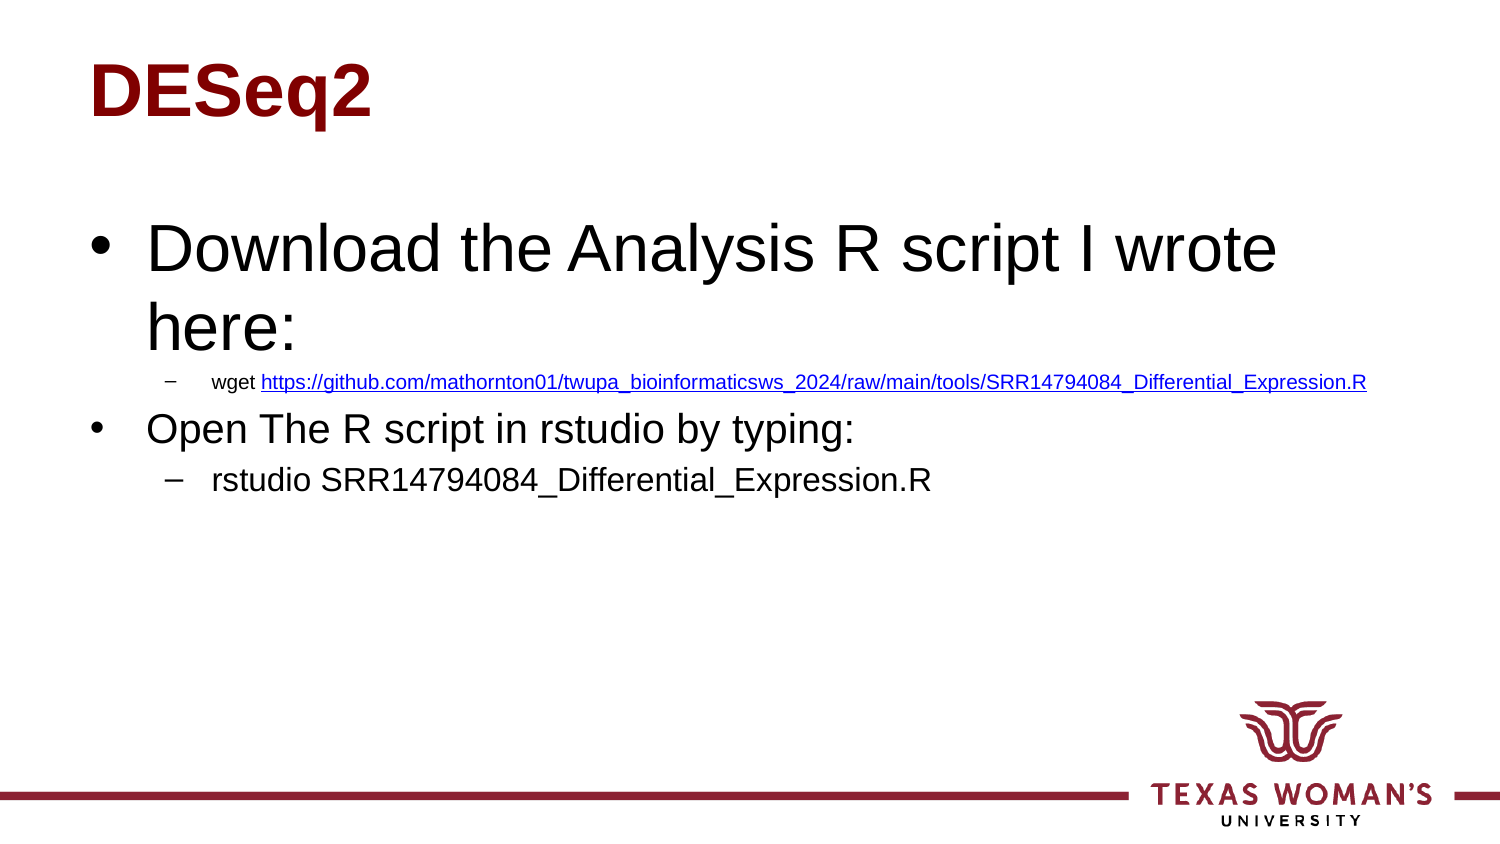

# DESeq2
Download the Analysis R script I wrote here:
wget https://github.com/mathornton01/twupa_bioinformaticsws_2024/raw/main/tools/SRR14794084_Differential_Expression.R
Open The R script in rstudio by typing:
rstudio SRR14794084_Differential_Expression.R